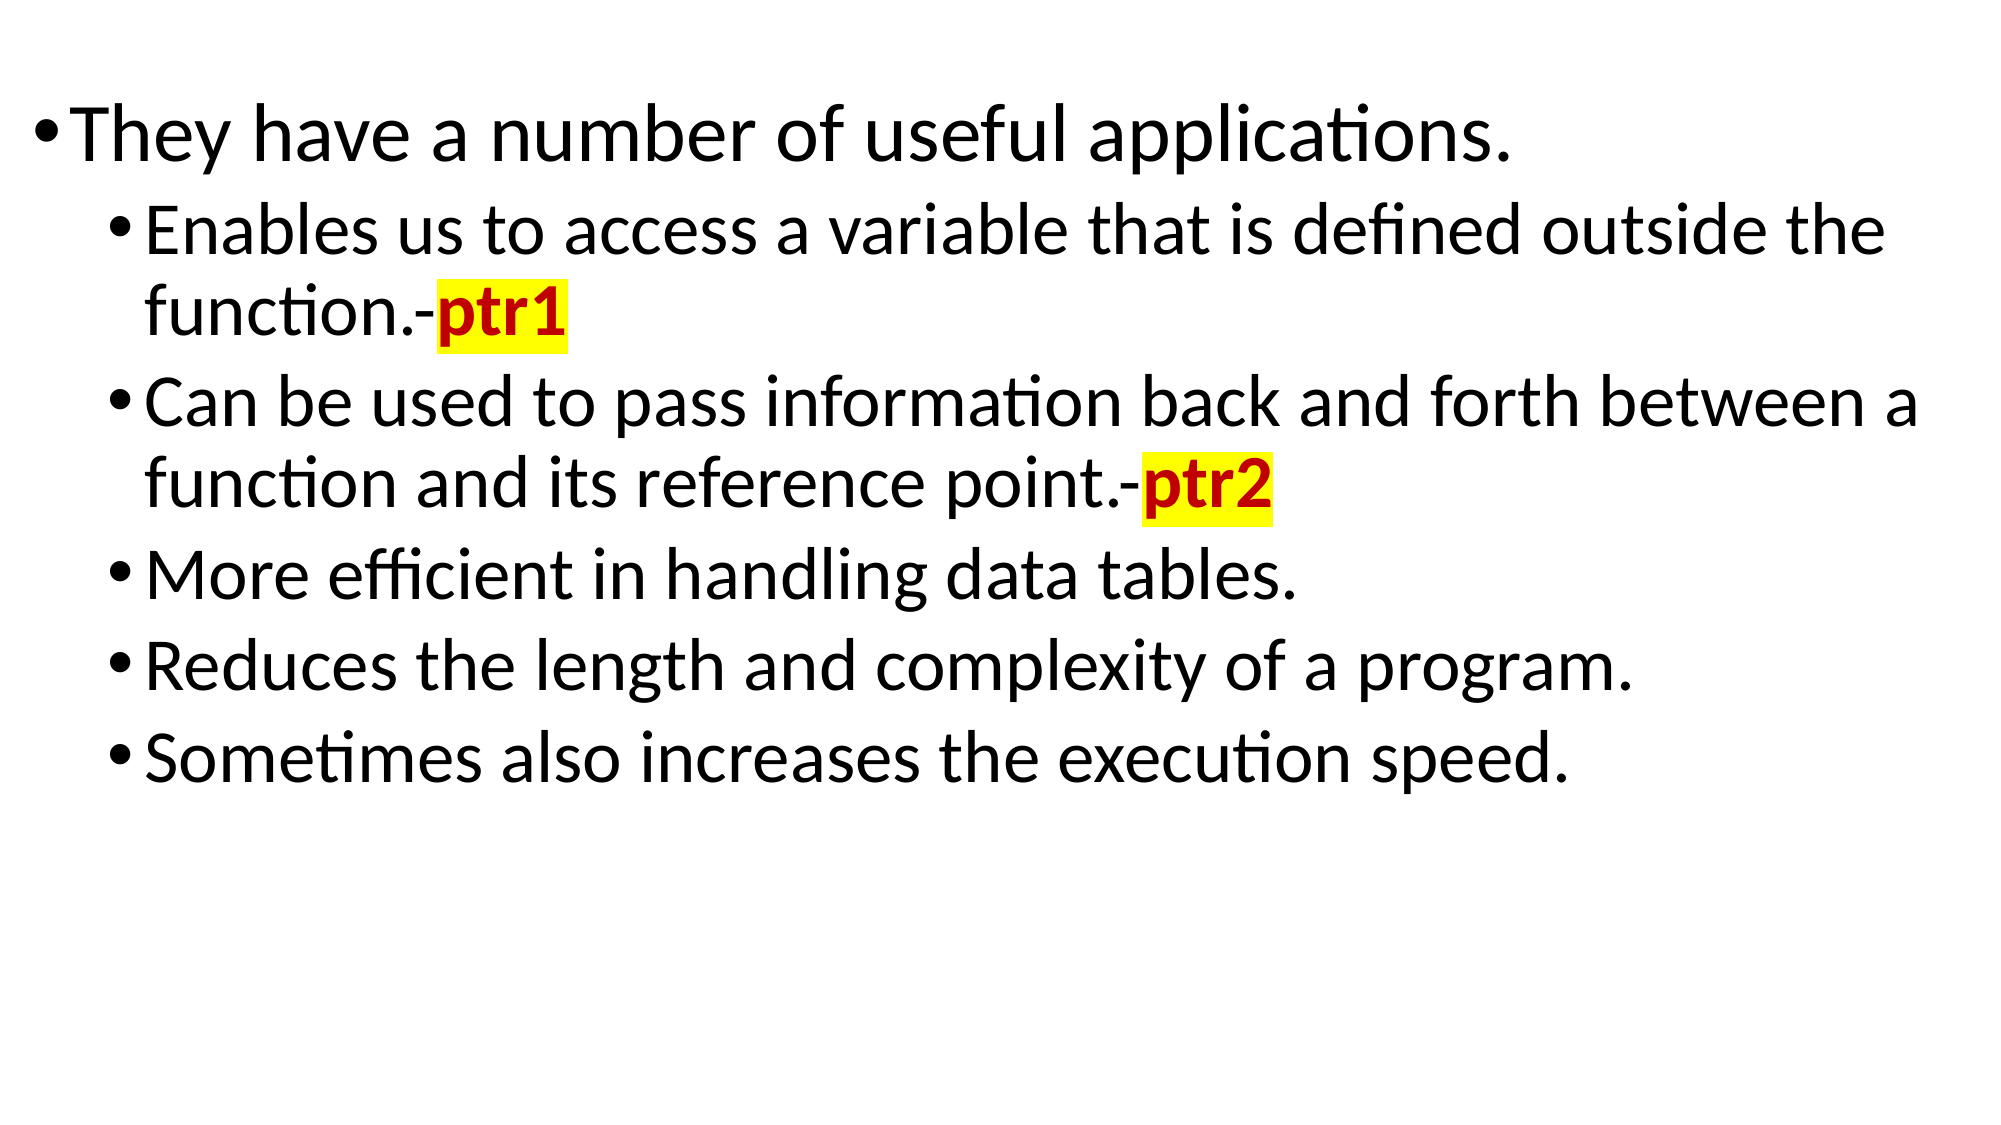

They have a number of useful applications.
Enables us to access a variable that is defined outside the function.-ptr1
Can be used to pass information back and forth between a function and its reference point.-ptr2
More efficient in handling data tables.
Reduces the length and complexity of a program.
Sometimes also increases the execution speed.